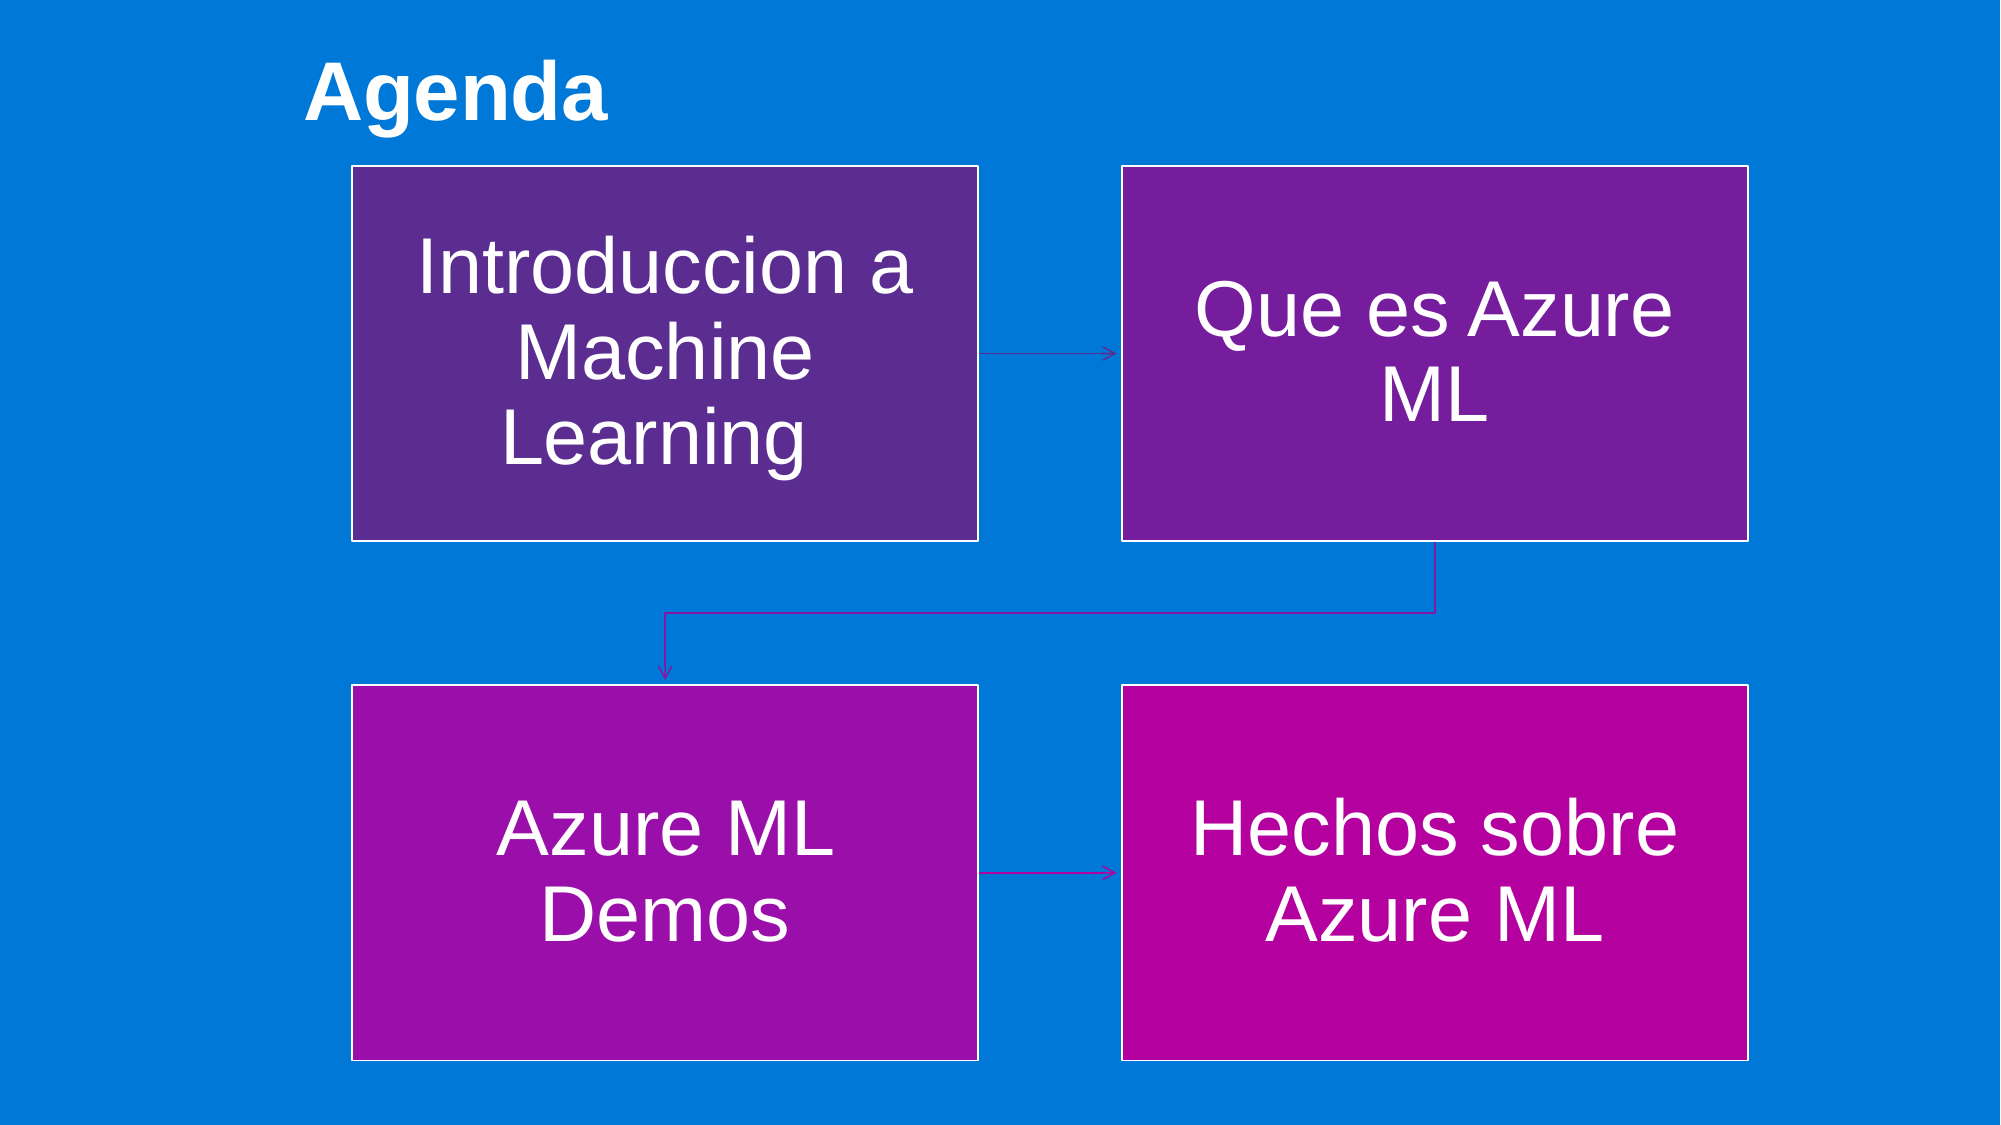

Agenda

Introduccion a Machine Learning

Que es Azure ML

Azure ML Demos
Hechos sobre Azure ML